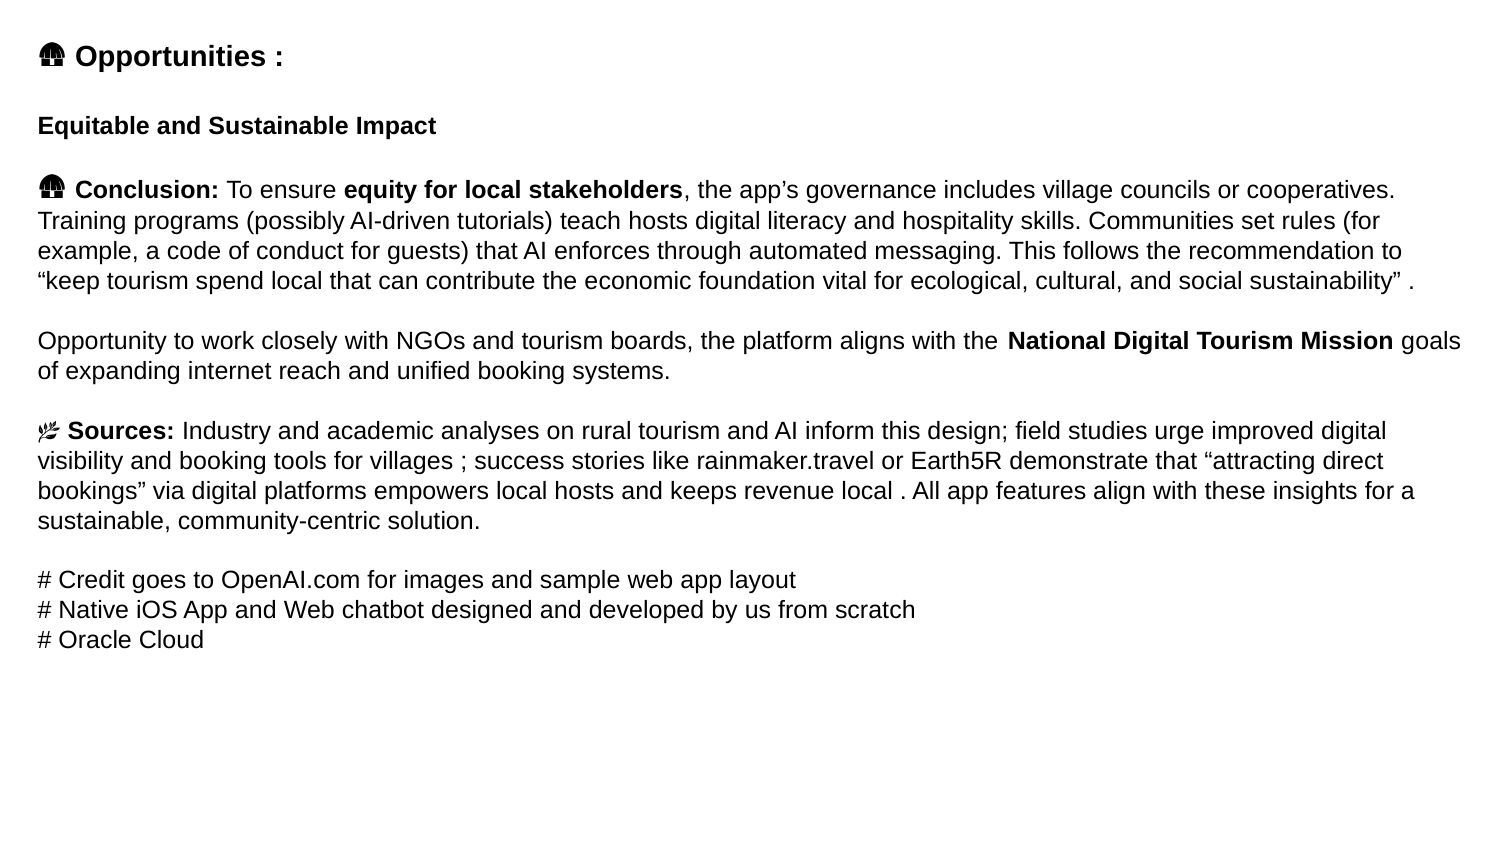

🛖 Opportunities :

Equitable and Sustainable Impact

🛖 Conclusion: To ensure equity for local stakeholders, the app’s governance includes village councils or cooperatives. Training programs (possibly AI-driven tutorials) teach hosts digital literacy and hospitality skills. Communities set rules (for example, a code of conduct for guests) that AI enforces through automated messaging. This follows the recommendation to “keep tourism spend local that can contribute the economic foundation vital for ecological, cultural, and social sustainability” .

Opportunity to work closely with NGOs and tourism boards, the platform aligns with the National Digital Tourism Mission goals of expanding internet reach and unified booking systems.

🌿 Sources: Industry and academic analyses on rural tourism and AI inform this design; field studies urge improved digital visibility and booking tools for villages ; success stories like rainmaker.travel or Earth5R demonstrate that “attracting direct bookings” via digital platforms empowers local hosts and keeps revenue local . All app features align with these insights for a sustainable, community-centric solution.

# Credit goes to OpenAI.com for images and sample web app layout
# Native iOS App and Web chatbot designed and developed by us from scratch
# Oracle Cloud